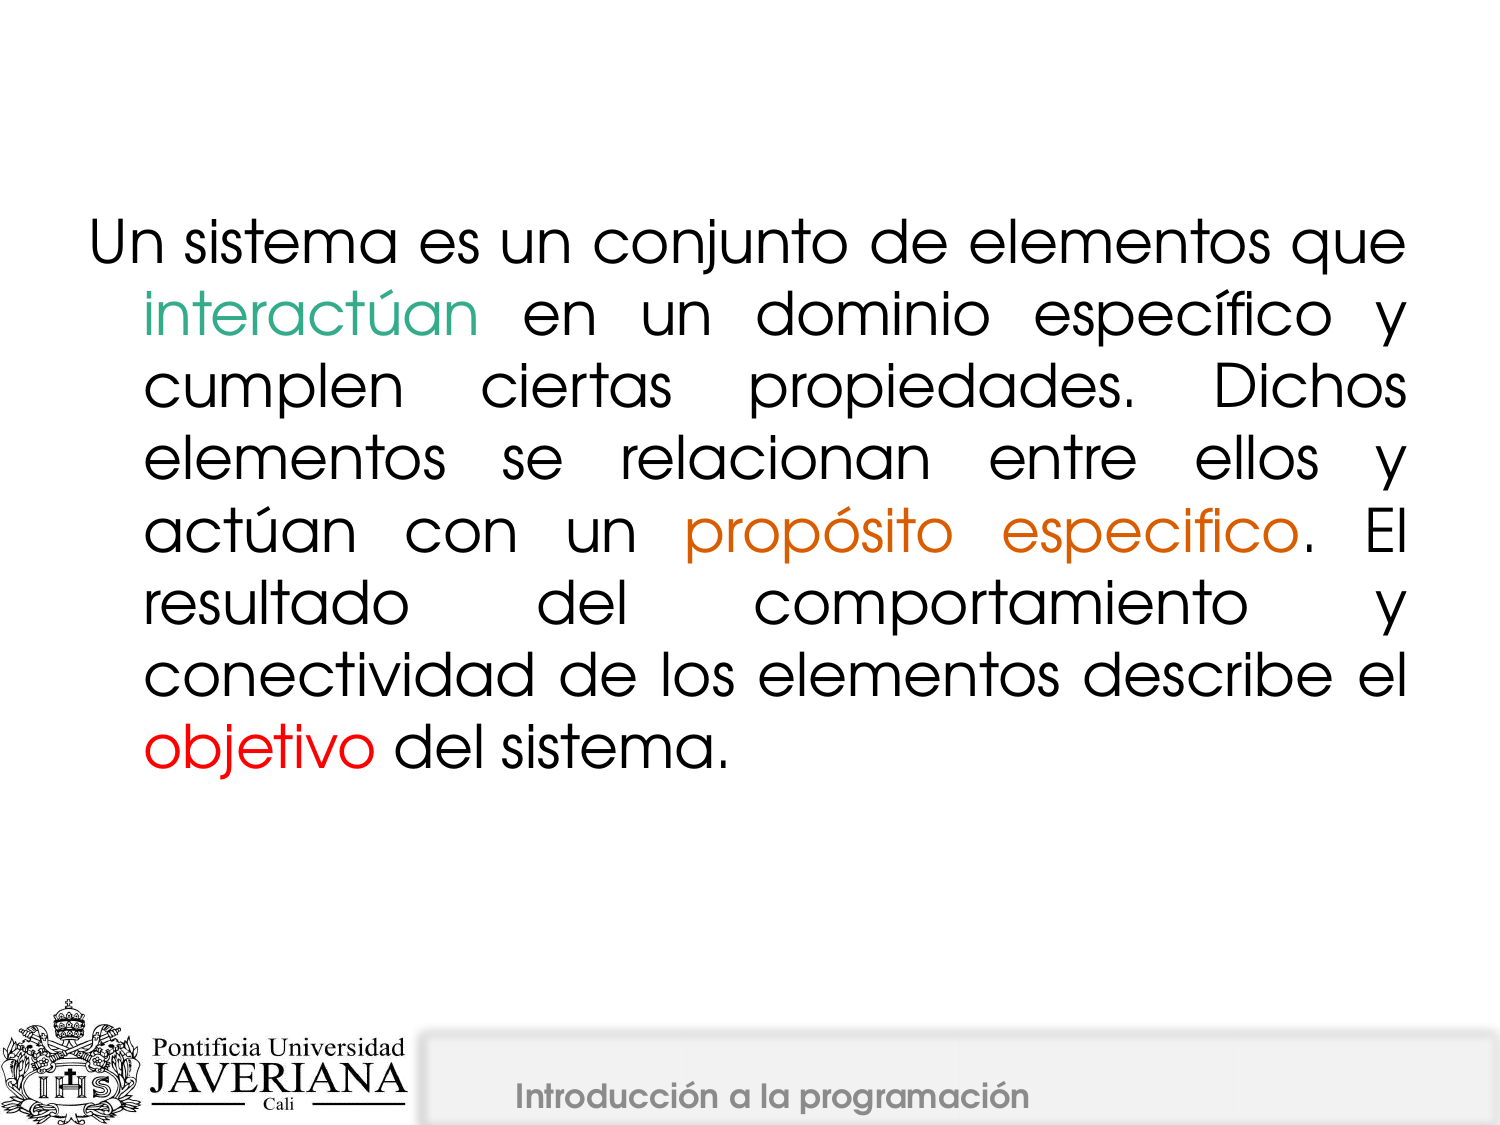

# ¿Qué es un sistema?
Un sistema es un conjunto de elementos que interactúan en un dominio específico y cumplen ciertas propiedades. Dichos elementos se relacionan entre ellos y actúan con un propósito especifico. El resultado del comportamiento y conectividad de los elementos describe el objetivo del sistema.
Introducción a la programación